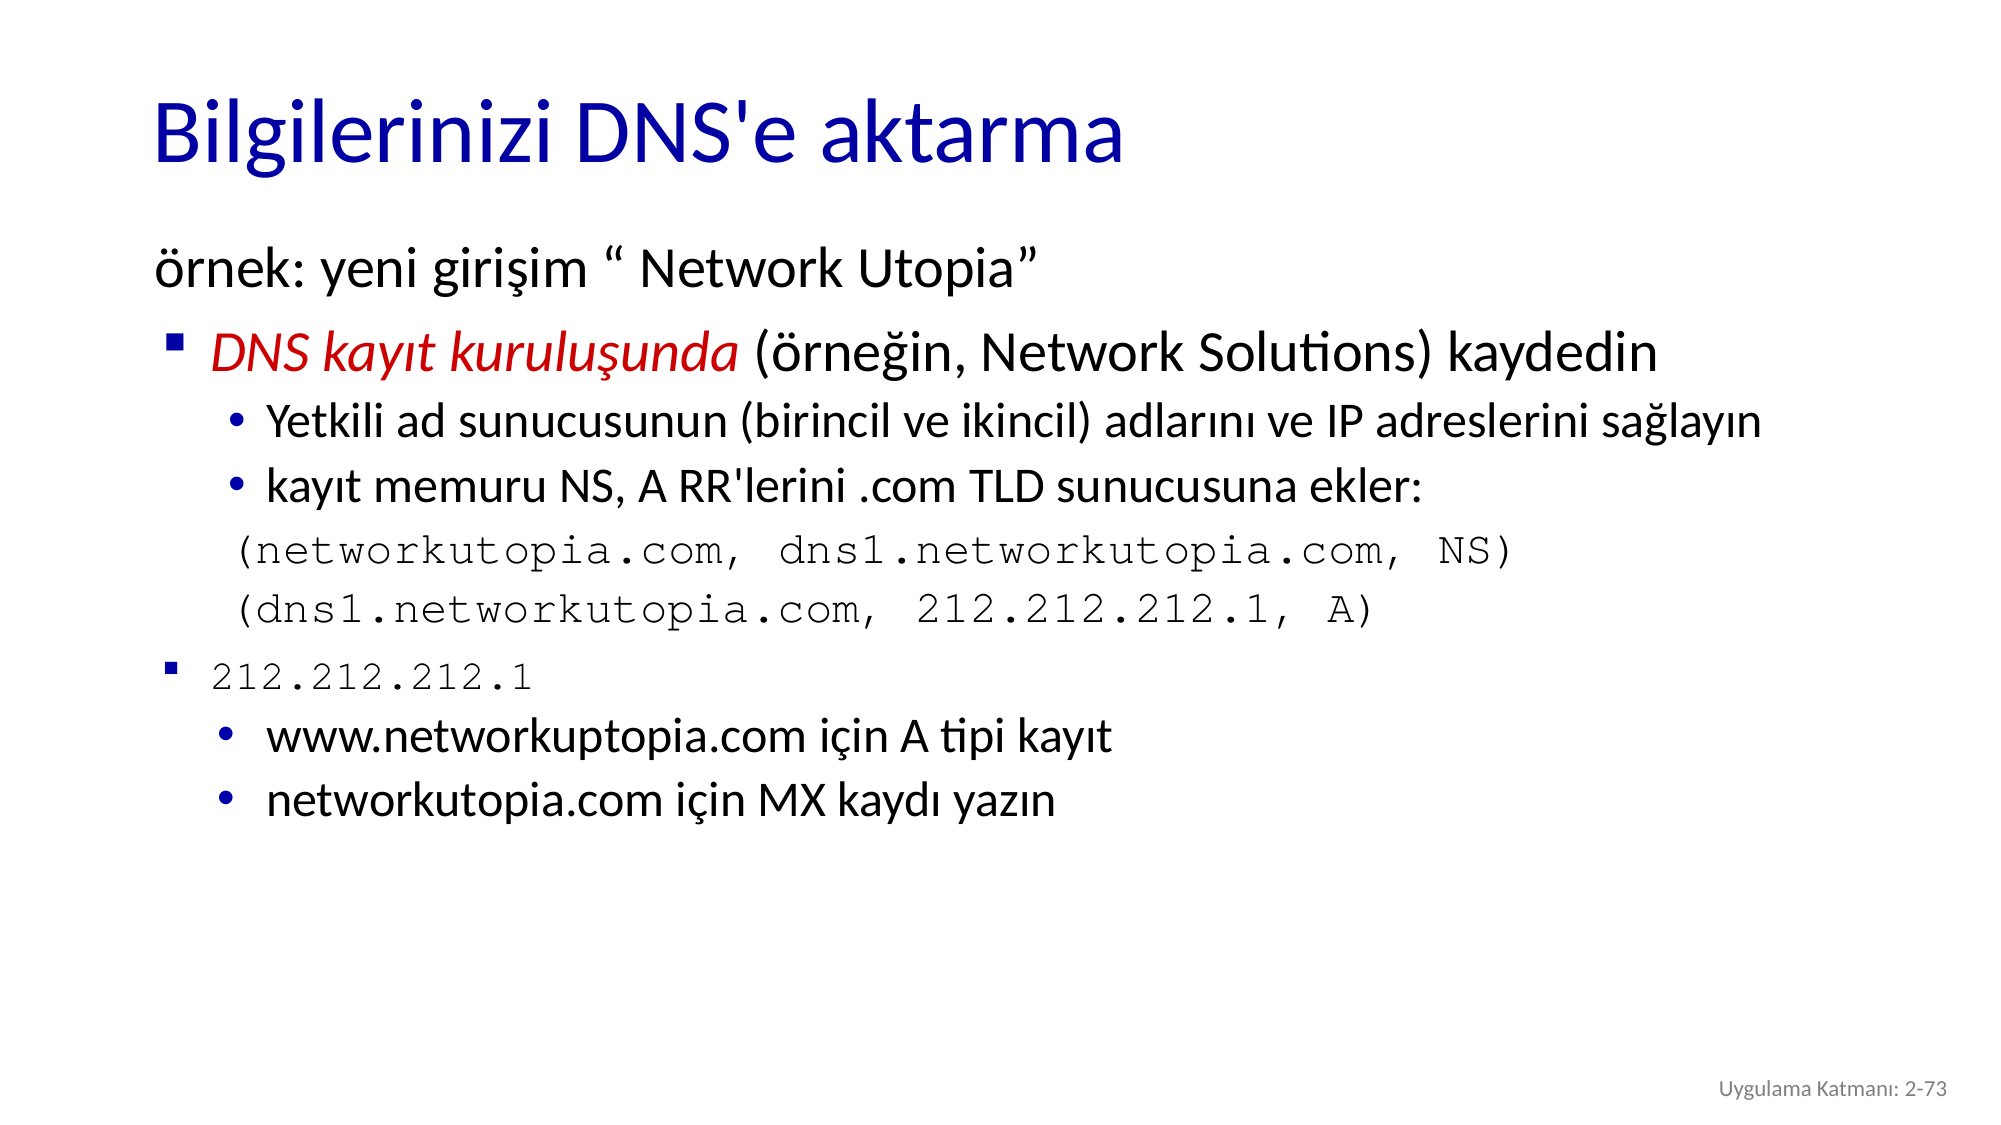

# Bilgilerinizi DNS'e aktarma
örnek: yeni girişim “ Network Utopia”
DNS kayıt kuruluşunda (örneğin, Network Solutions) kaydedin
Yetkili ad sunucusunun (birincil ve ikincil) adlarını ve IP adreslerini sağlayın
kayıt memuru NS, A RR'lerini .com TLD sunucusuna ekler:
(networkutopia.com, dns1.networkutopia.com, NS)
(dns1.networkutopia.com, 212.212.212.1, A)
212.212.212.1
www.networkuptopia.com için A tipi kayıt
networkutopia.com için MX kaydı yazın

Uygulama Katmanı: 2-73